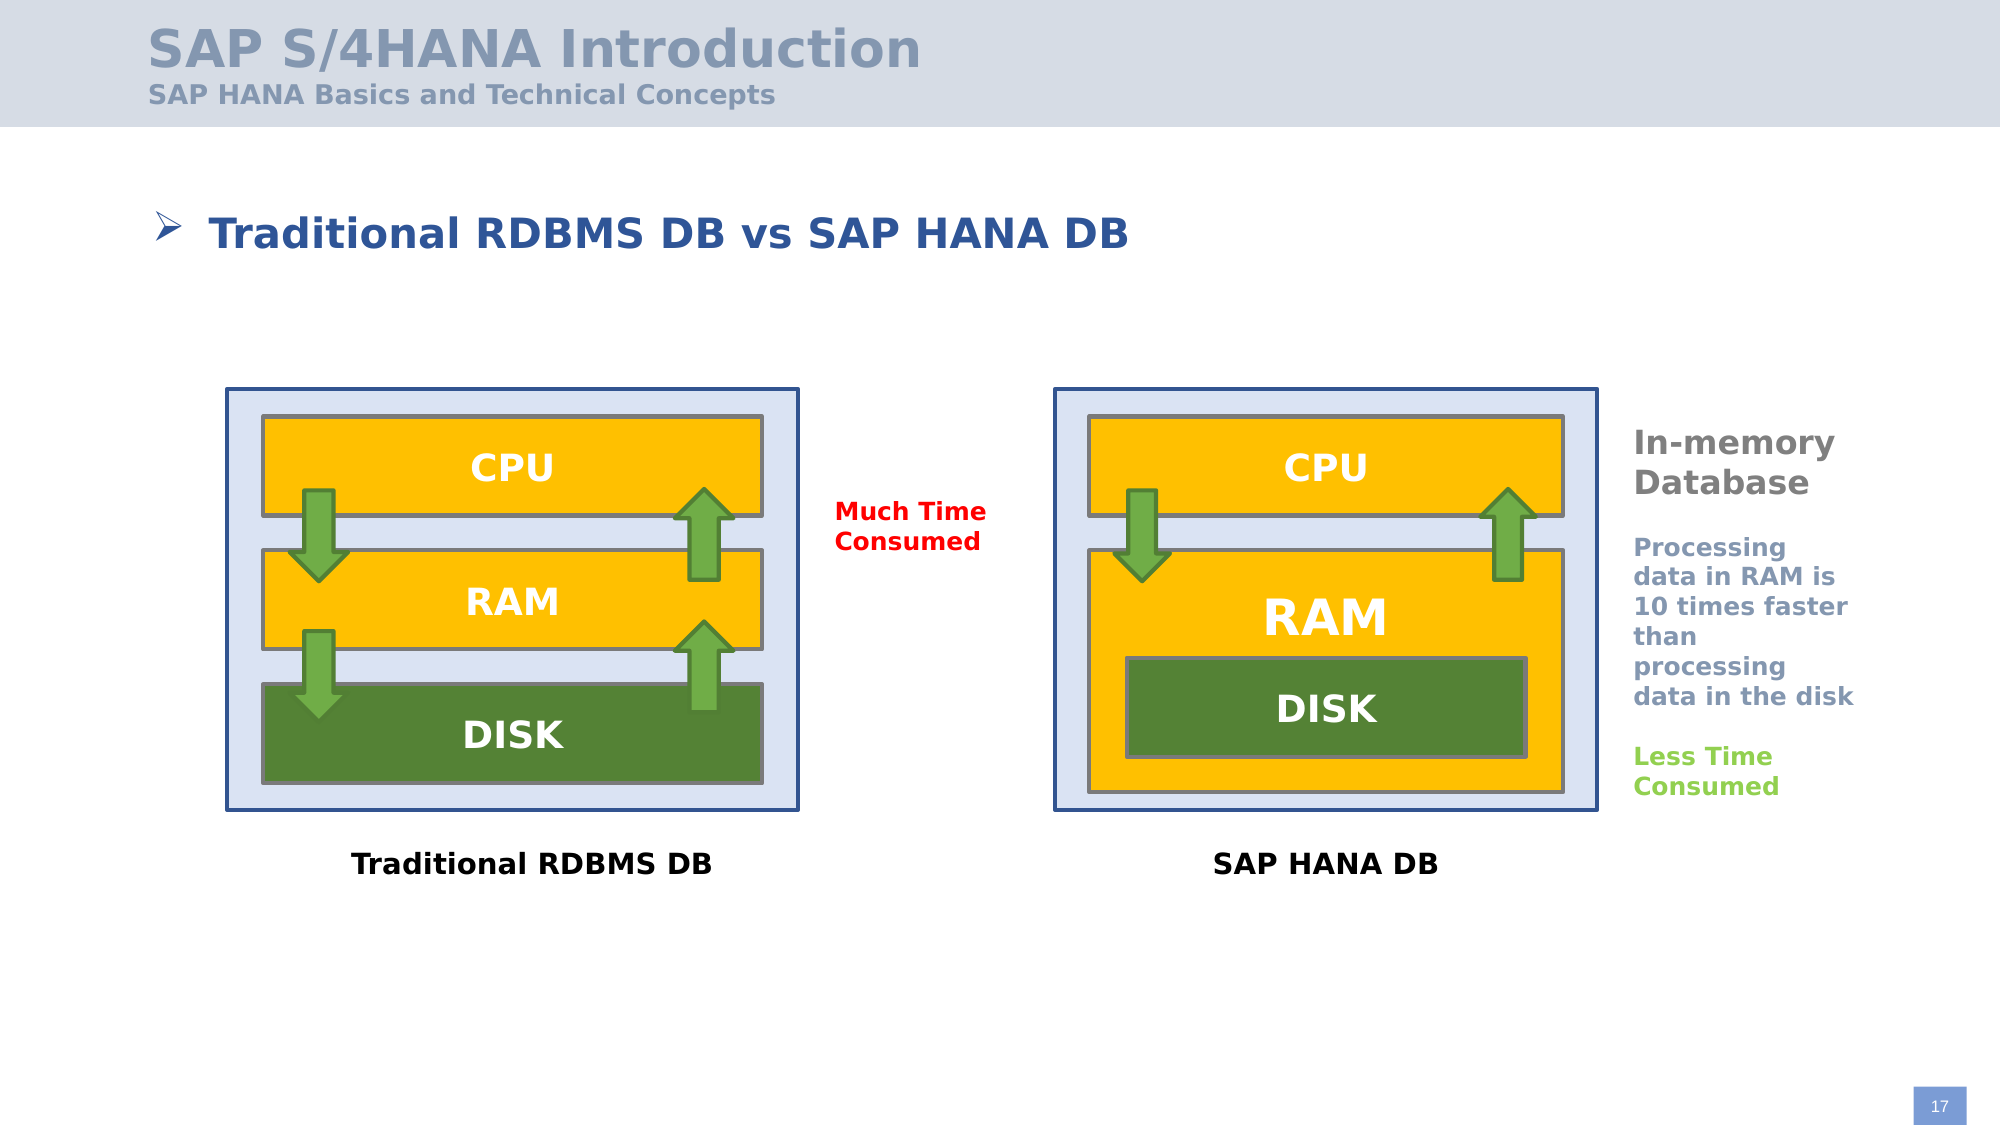

# SAP S/4HANA Introduction SAP HANA Basics and Technical Concepts
Traditional RDBMS DB vs SAP HANA DB

In-memory Database

Processing data in RAM is 10 times faster than processing data in the disk

Less Time
Consumed
CPU

RAM
DISK
SAP HANA DB

CPU
Much Time
Consumed

RAM

DISK
Traditional RDBMS DB